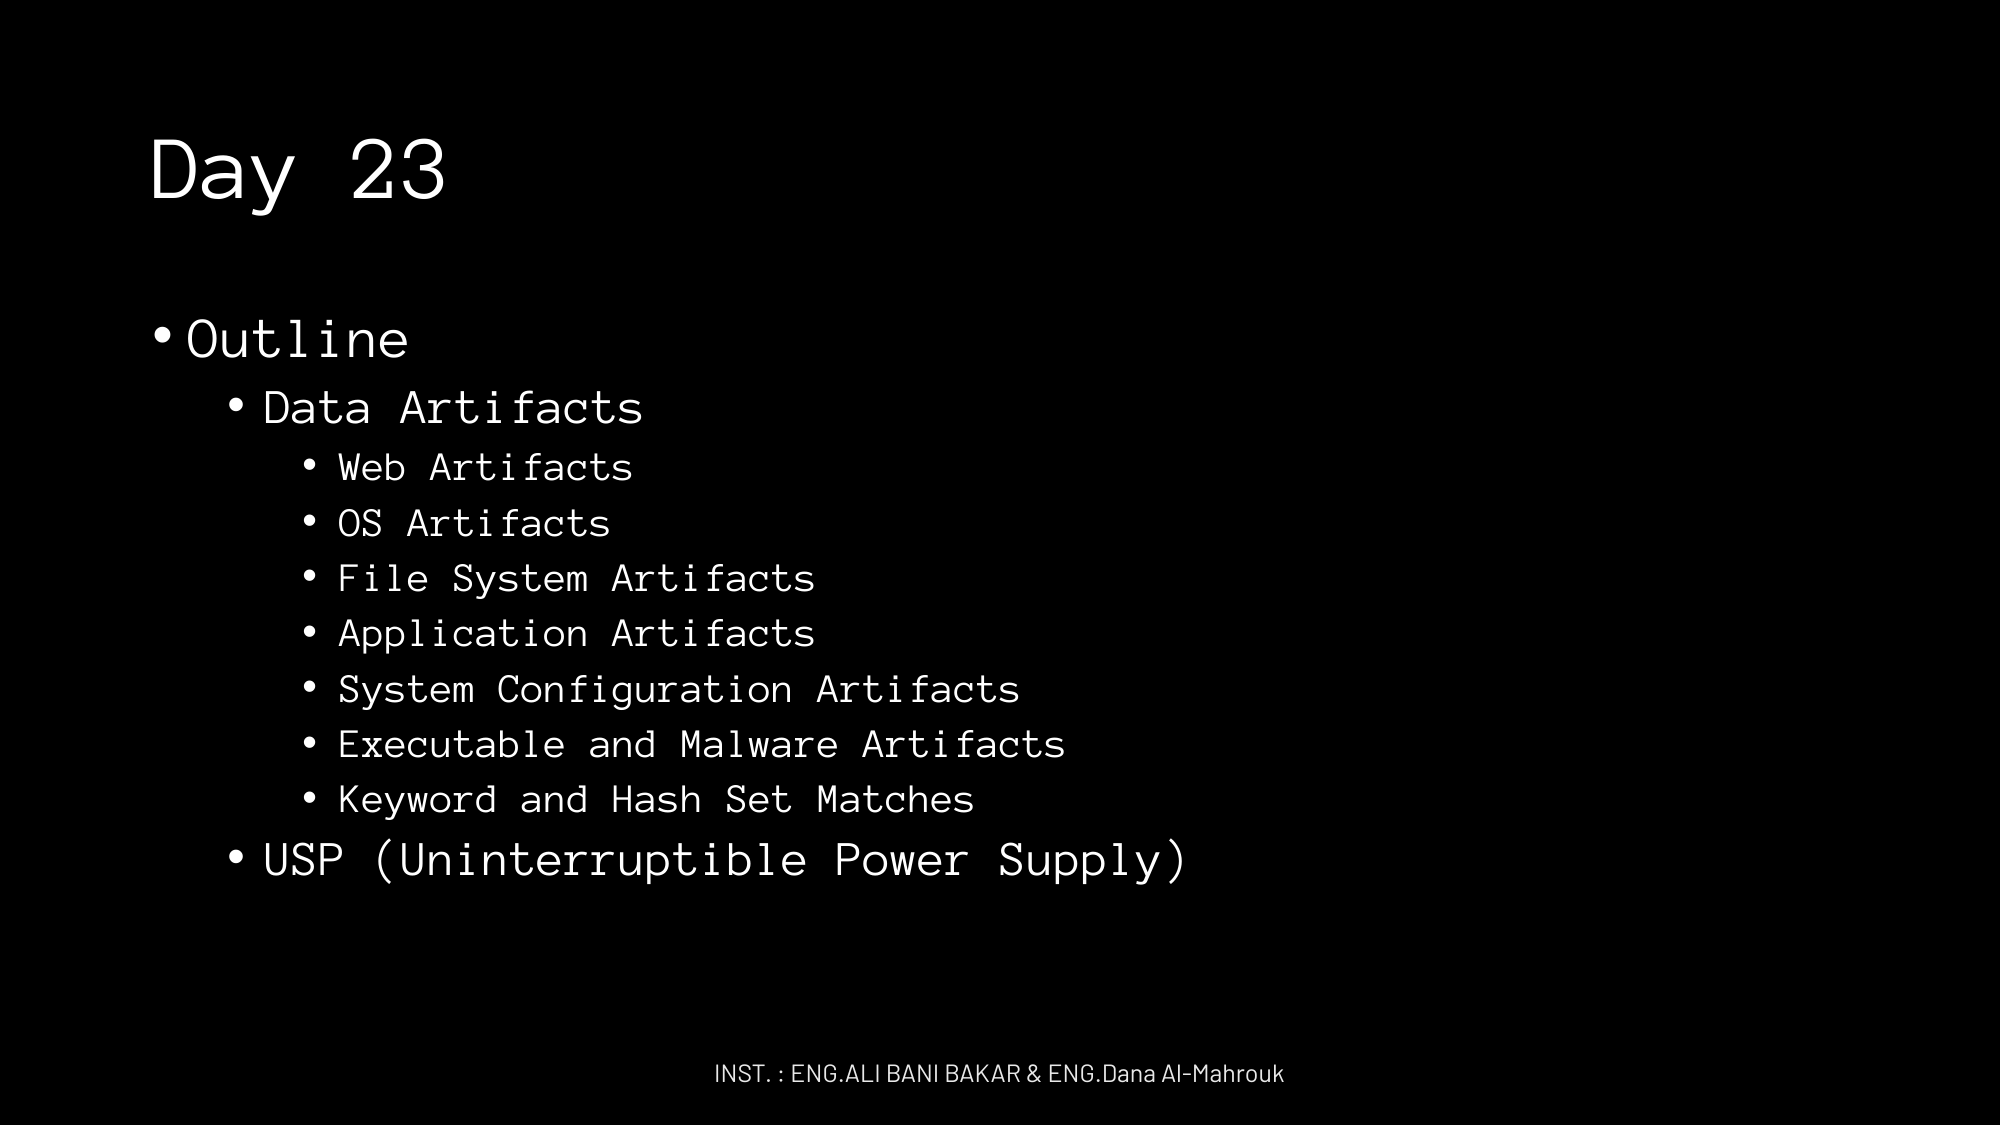

# Day 23
Outline
Data Artifacts
Web Artifacts
OS Artifacts
File System Artifacts
Application Artifacts
System Configuration Artifacts
Executable and Malware Artifacts
Keyword and Hash Set Matches
USP (Uninterruptible Power Supply)

INST. : ENG.ALI BANI BAKAR & ENG.Dana Al-Mahrouk